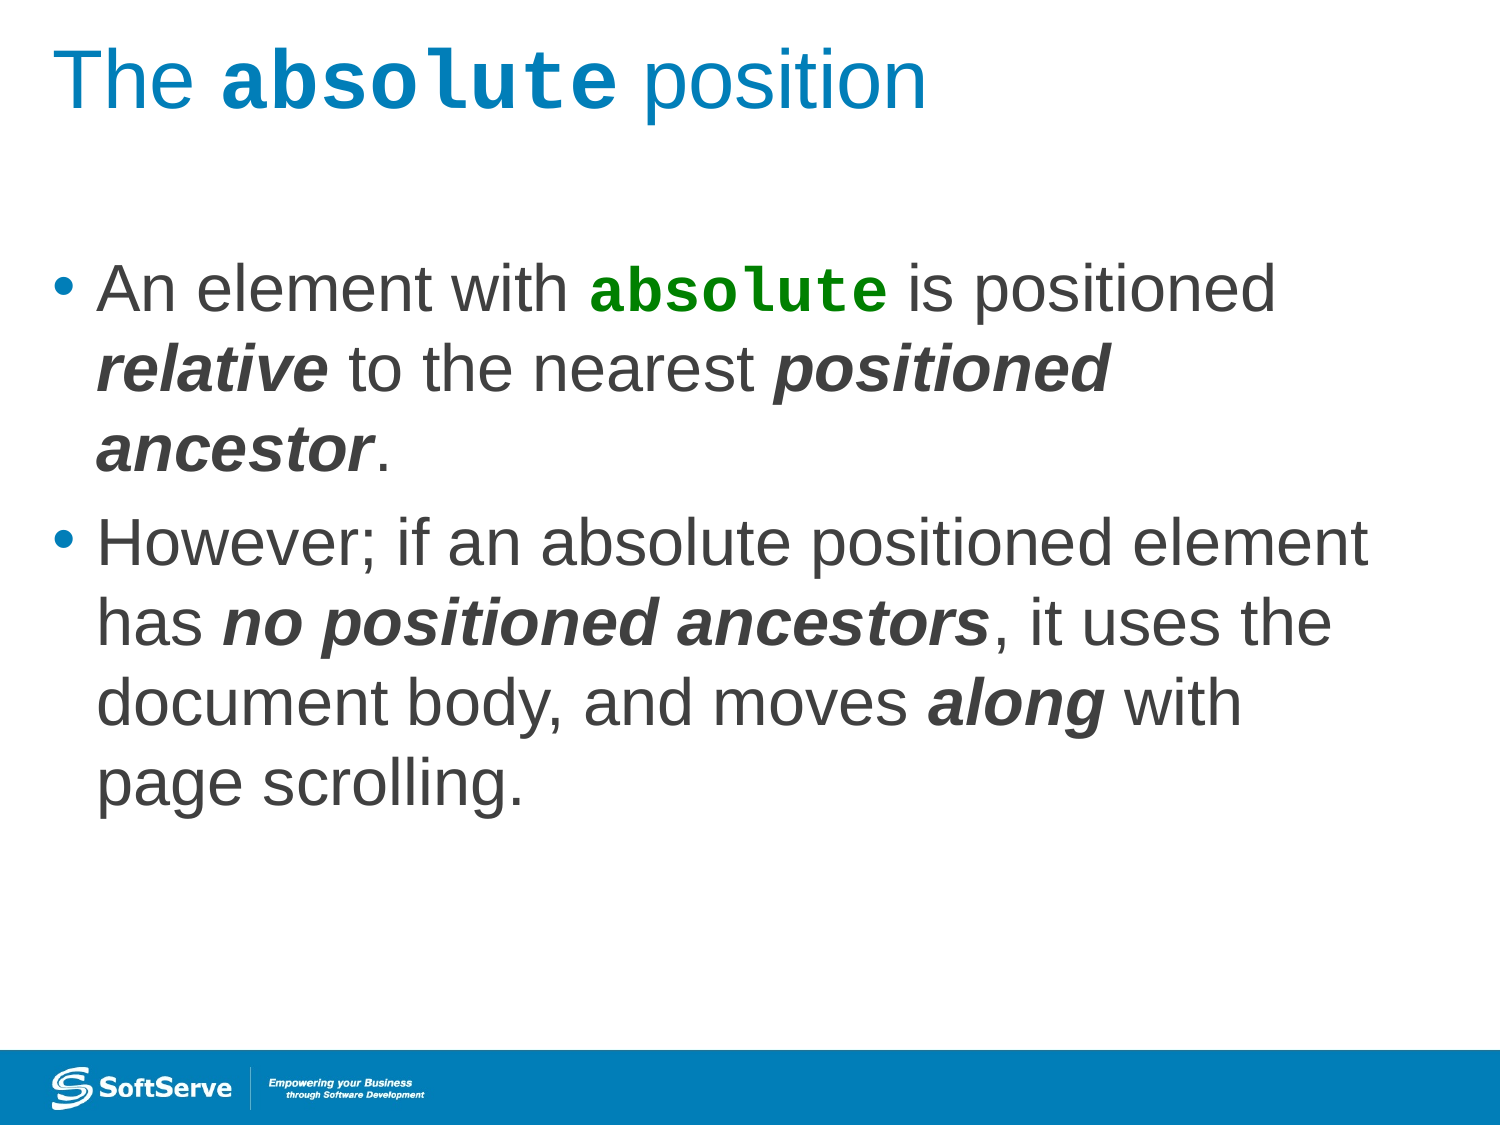

# The absolute position
An element with absolute is positioned relative to the nearest positioned ancestor.
However; if an absolute positioned element has no positioned ancestors, it uses the document body, and moves along with page scrolling.